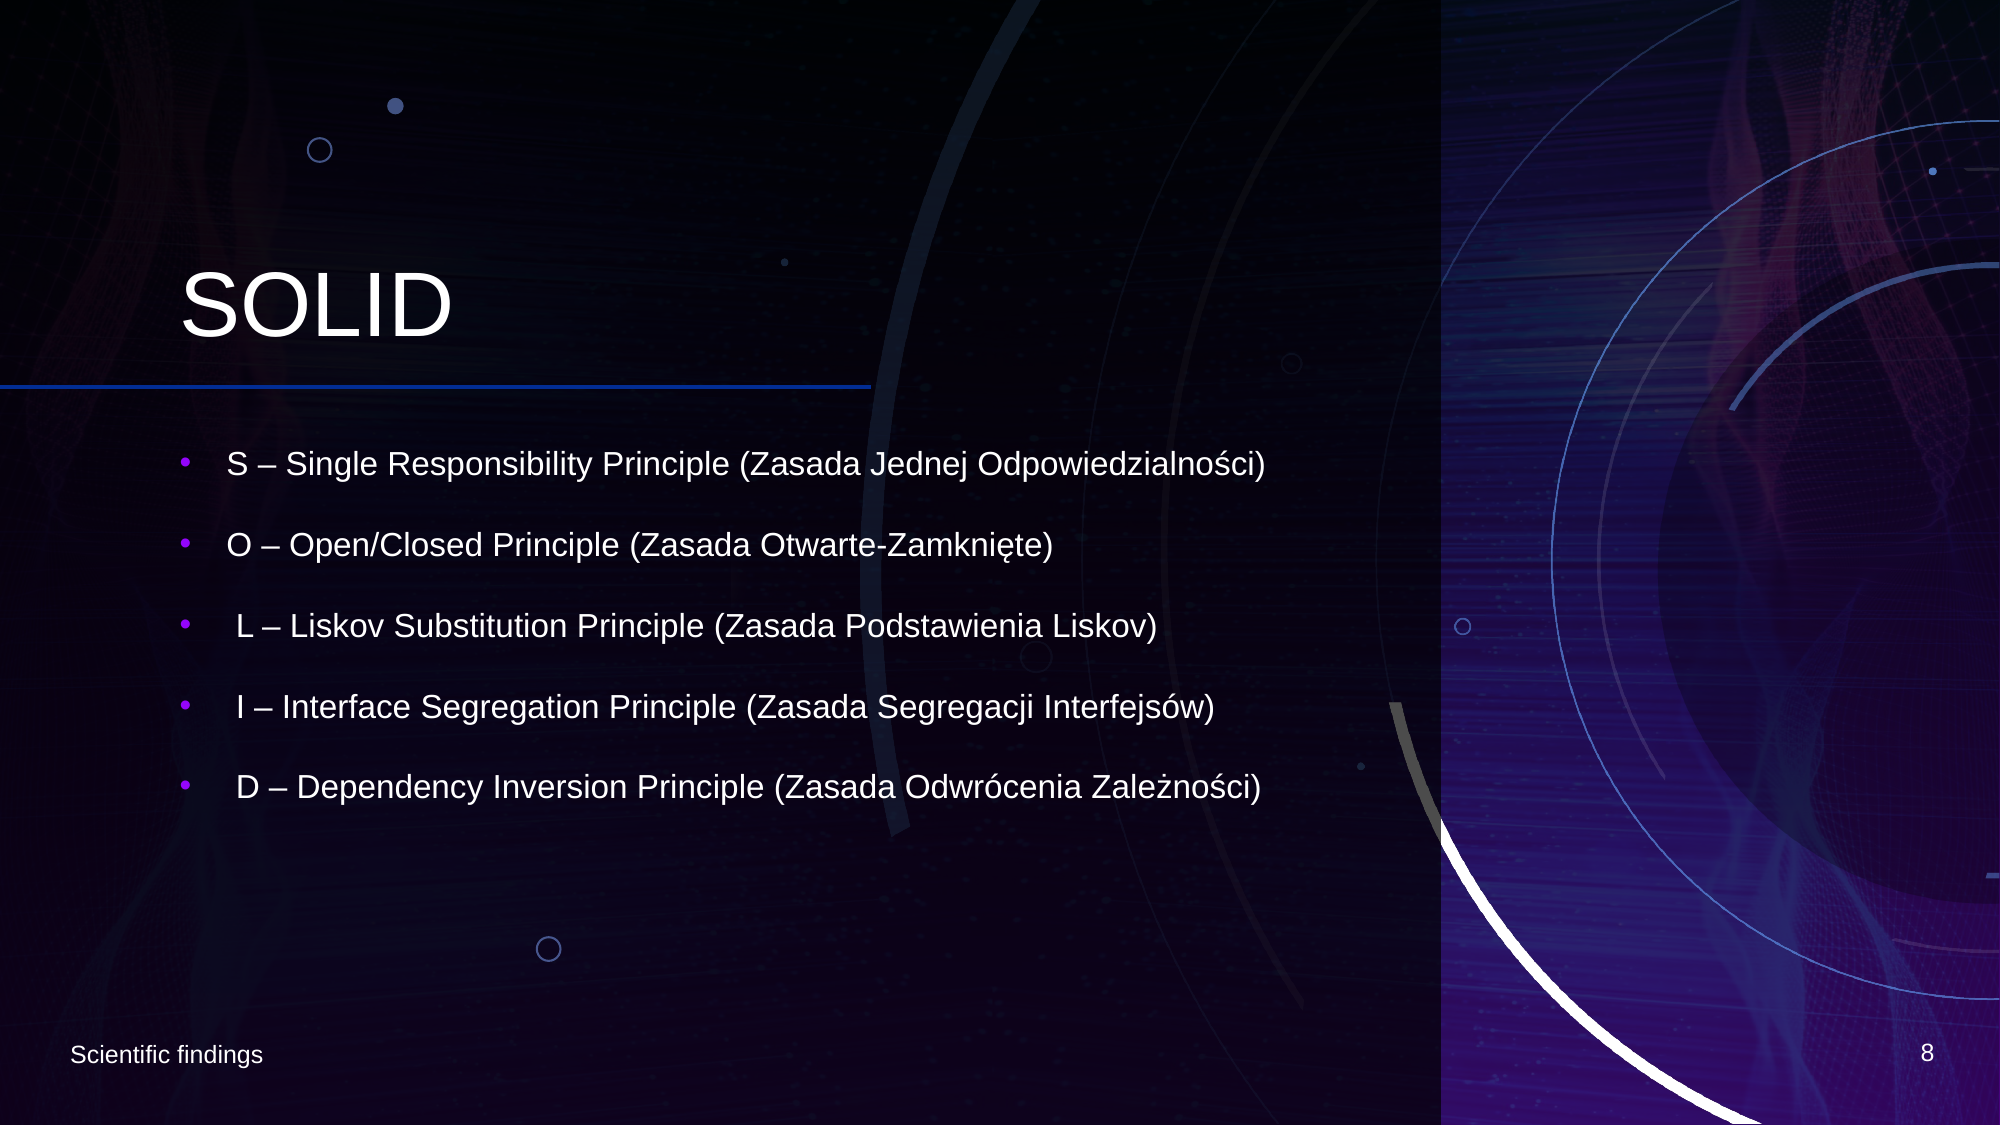

# SOLID

S – Single Responsibility Principle (Zasada Jednej Odpowiedzialności)
O – Open/Closed Principle (Zasada Otwarte-Zamknięte)
 L – Liskov Substitution Principle (Zasada Podstawienia Liskov)
 I – Interface Segregation Principle (Zasada Segregacji Interfejsów)
 D – Dependency Inversion Principle (Zasada Odwrócenia Zależności)

8
Scientific findings